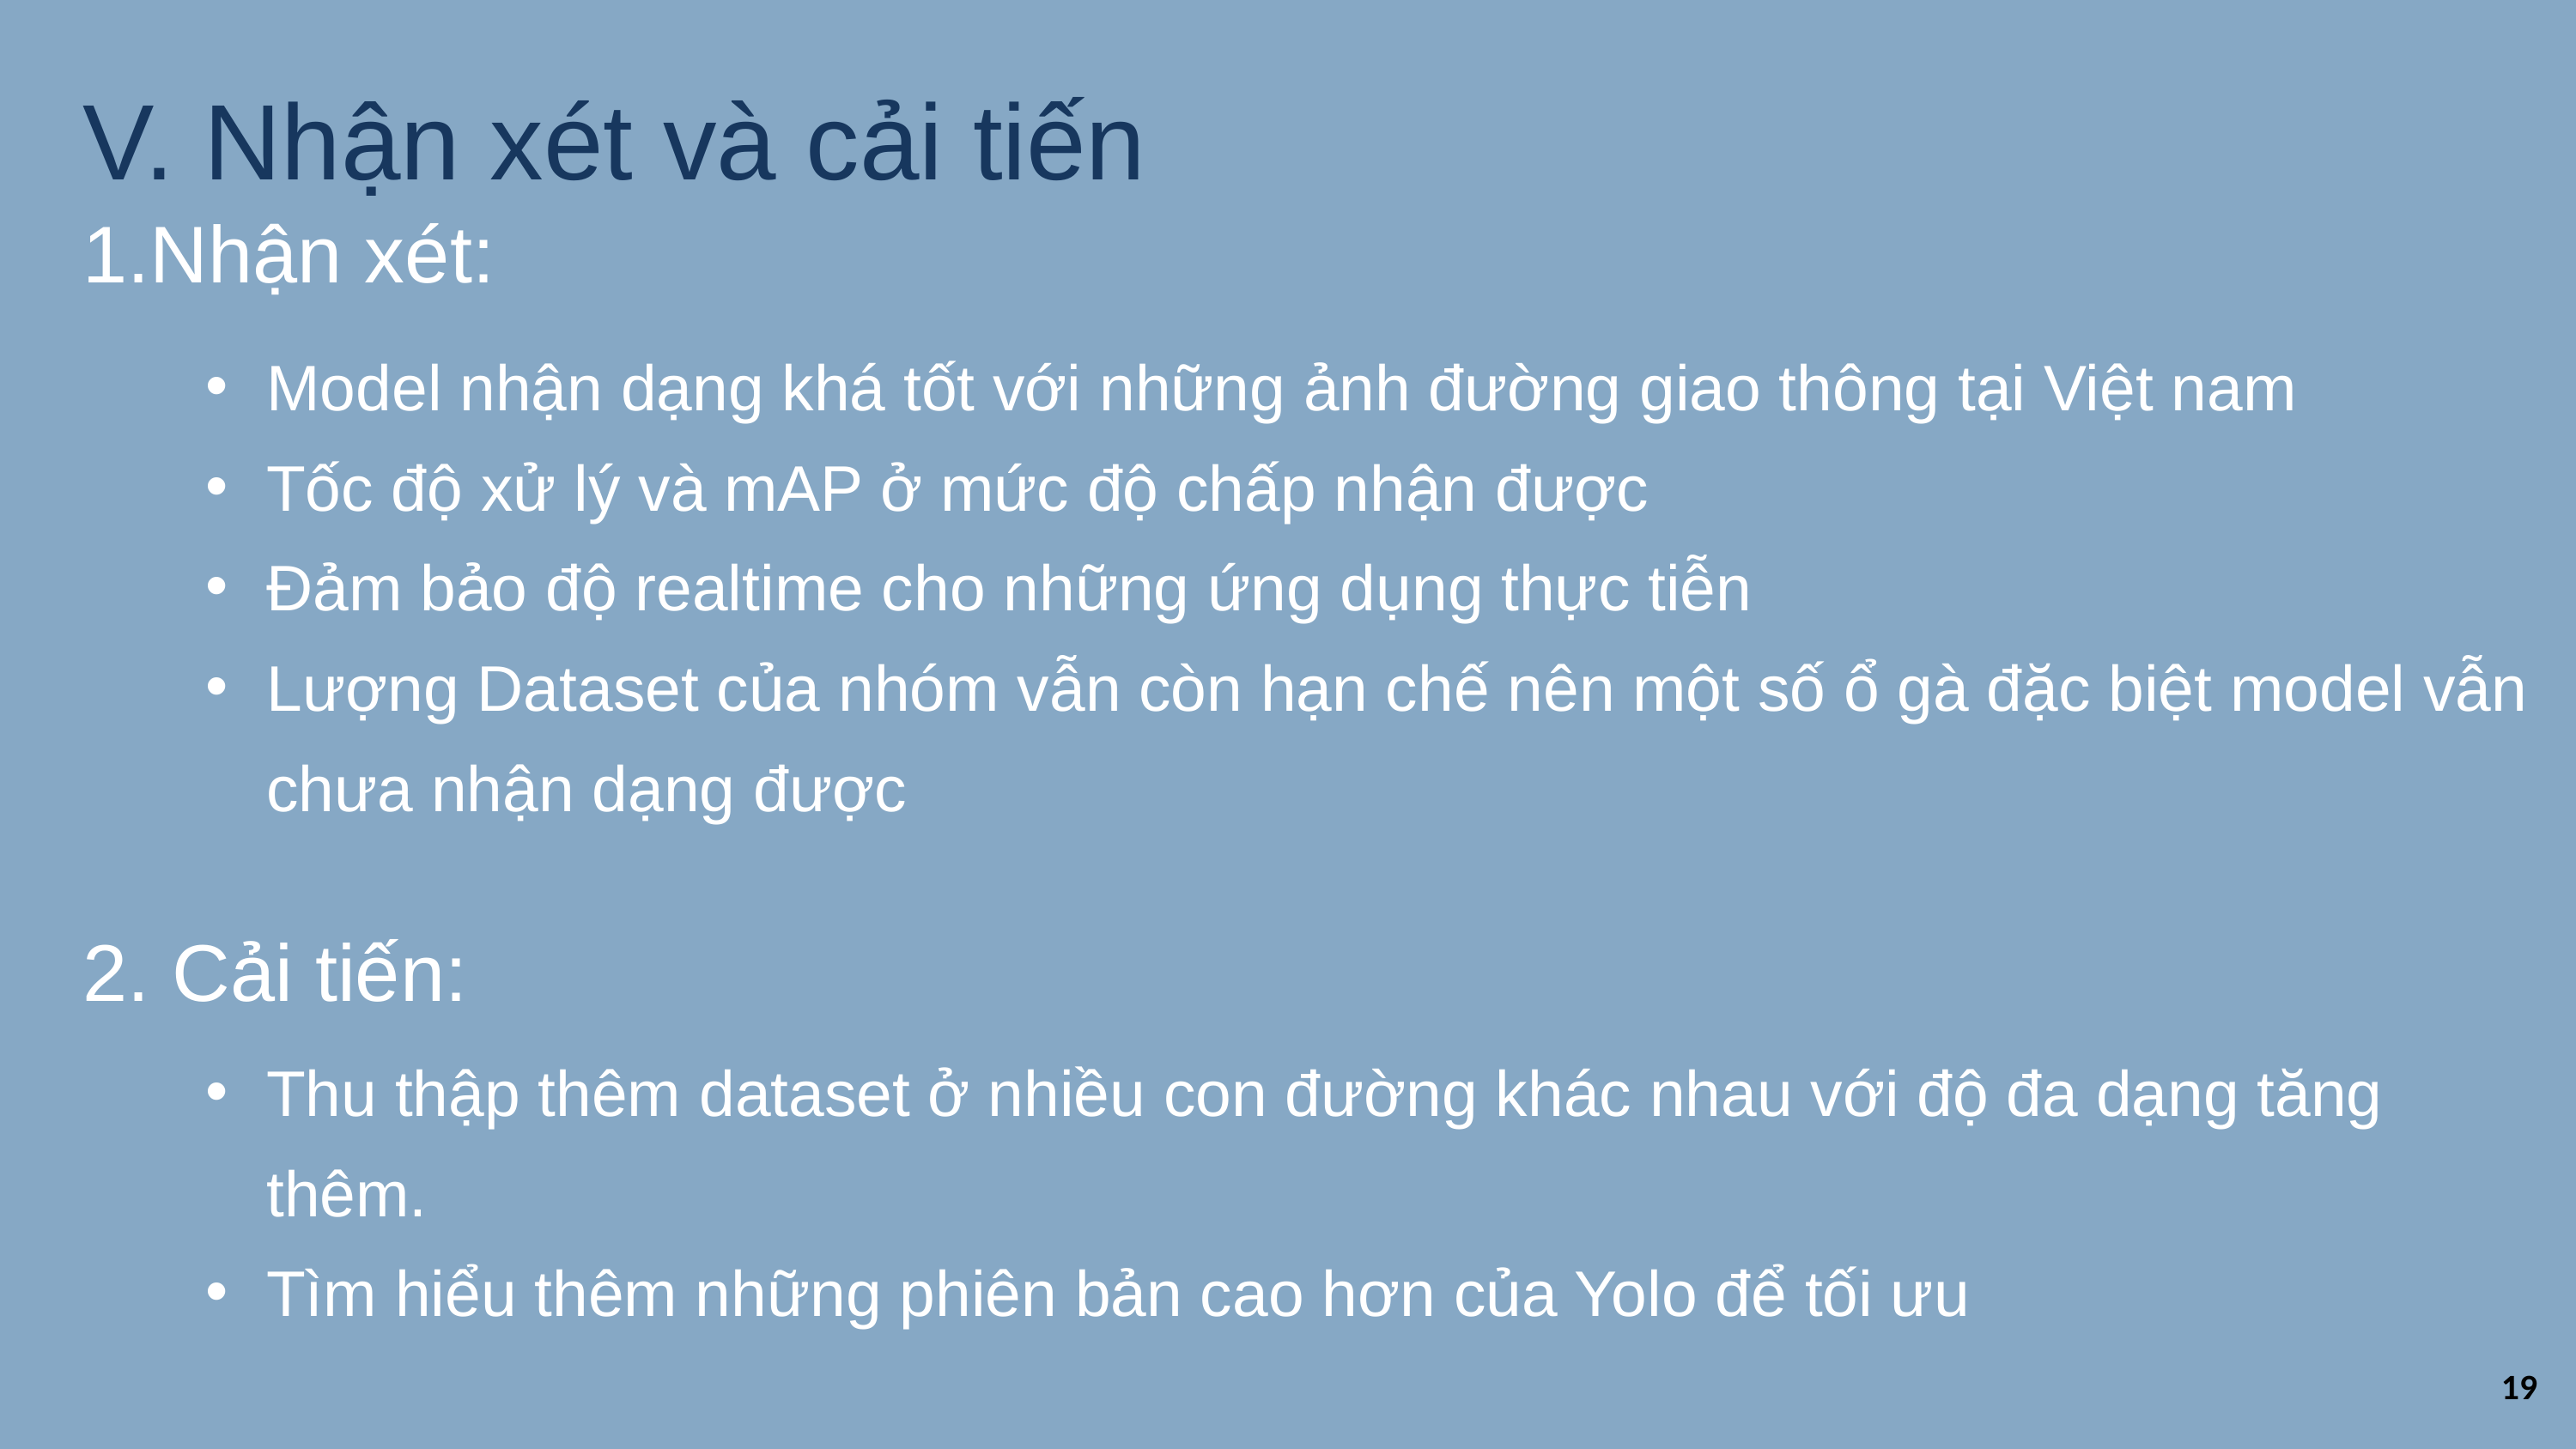

V. Nhận xét và cải tiến
1.Nhận xét:
Model nhận dạng khá tốt với những ảnh đường giao thông tại Việt nam
Tốc độ xử lý và mAP ở mức độ chấp nhận được
Đảm bảo độ realtime cho những ứng dụng thực tiễn
Lượng Dataset của nhóm vẫn còn hạn chế nên một số ổ gà đặc biệt model vẫn chưa nhận dạng được
2. Cải tiến:
Thu thập thêm dataset ở nhiều con đường khác nhau với độ đa dạng tăng thêm.
Tìm hiểu thêm những phiên bản cao hơn của Yolo để tối ưu
19